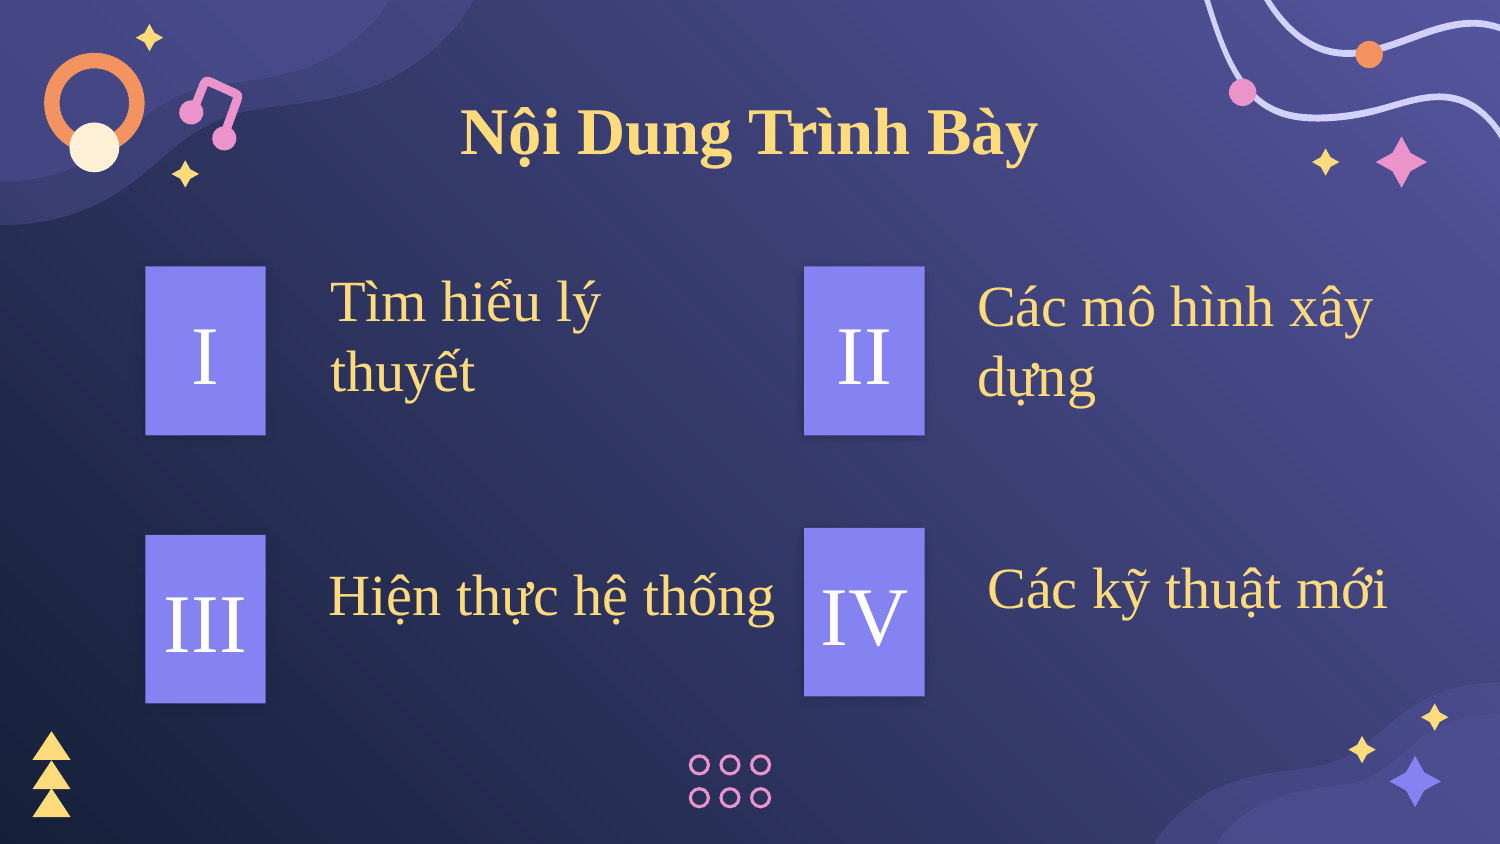

# Nội Dung Trình Bày

I
II
Tìm hiểu lý thuyết
Các mô hình xây dựng
IV
III
Các kỹ thuật mới
Hiện thực hệ thống